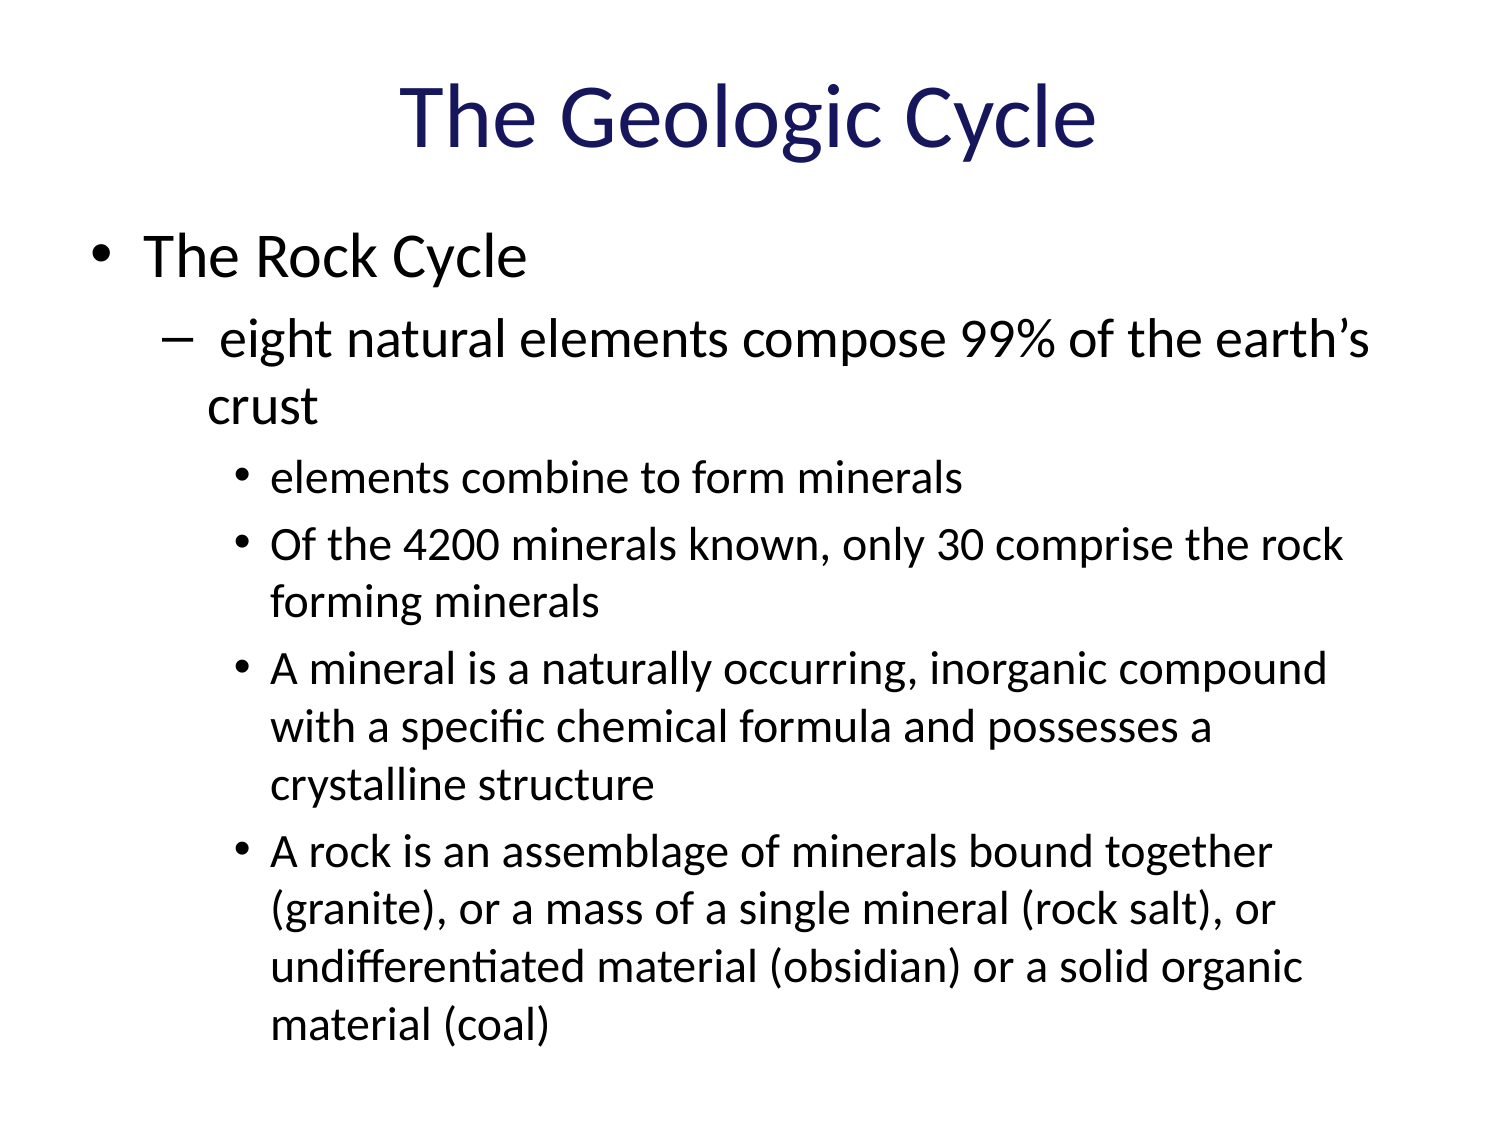

# The Geologic Cycle
The Rock Cycle
 eight natural elements compose 99% of the earth’s crust
elements combine to form minerals
Of the 4200 minerals known, only 30 comprise the rock forming minerals
A mineral is a naturally occurring, inorganic compound with a specific chemical formula and possesses a crystalline structure
A rock is an assemblage of minerals bound together (granite), or a mass of a single mineral (rock salt), or undifferentiated material (obsidian) or a solid organic material (coal)